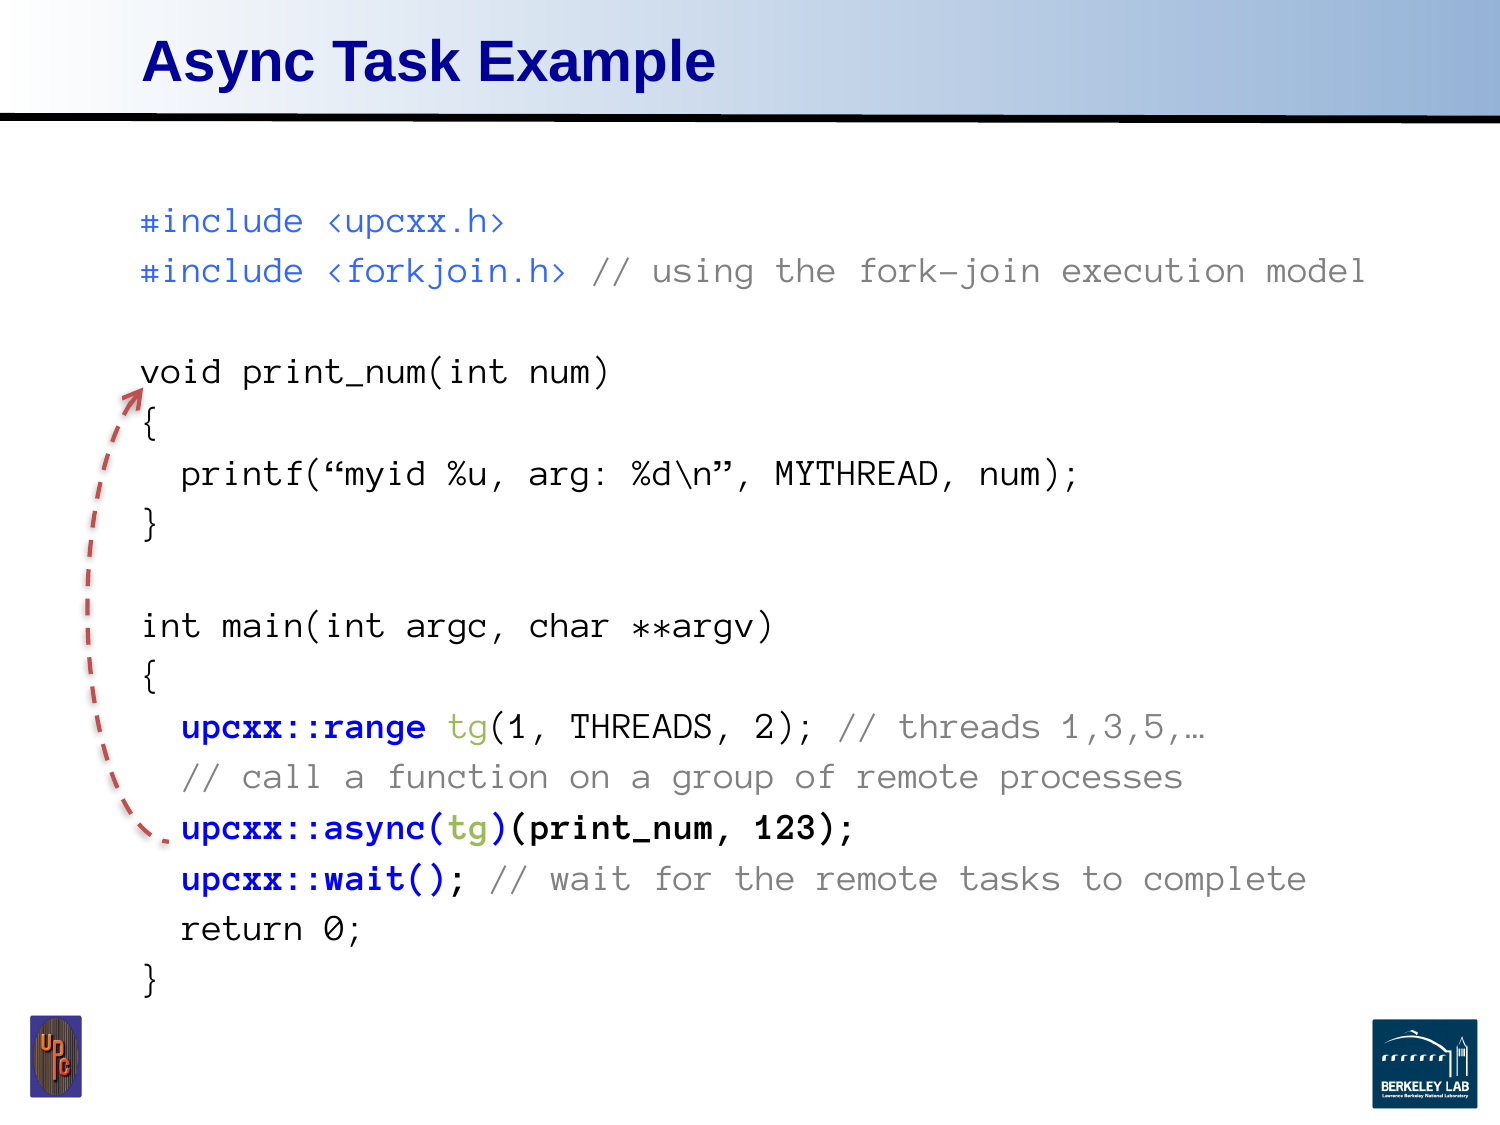

# Async Task Example
#include <upcxx.h>
#include <forkjoin.h> // using the fork-join execution model

void print_num(int num)
{
  printf(“myid %u, arg: %d\n”, MYTHREAD, num);
}

int main(int argc, char **argv)
{
  upcxx::range tg(1, THREADS, 2); // threads 1,3,5,…
  // call a function on a group of remote processes
  upcxx::async(tg)(print_num, 123);
  upcxx::wait(); // wait for the remote tasks to complete
  return 0;
}